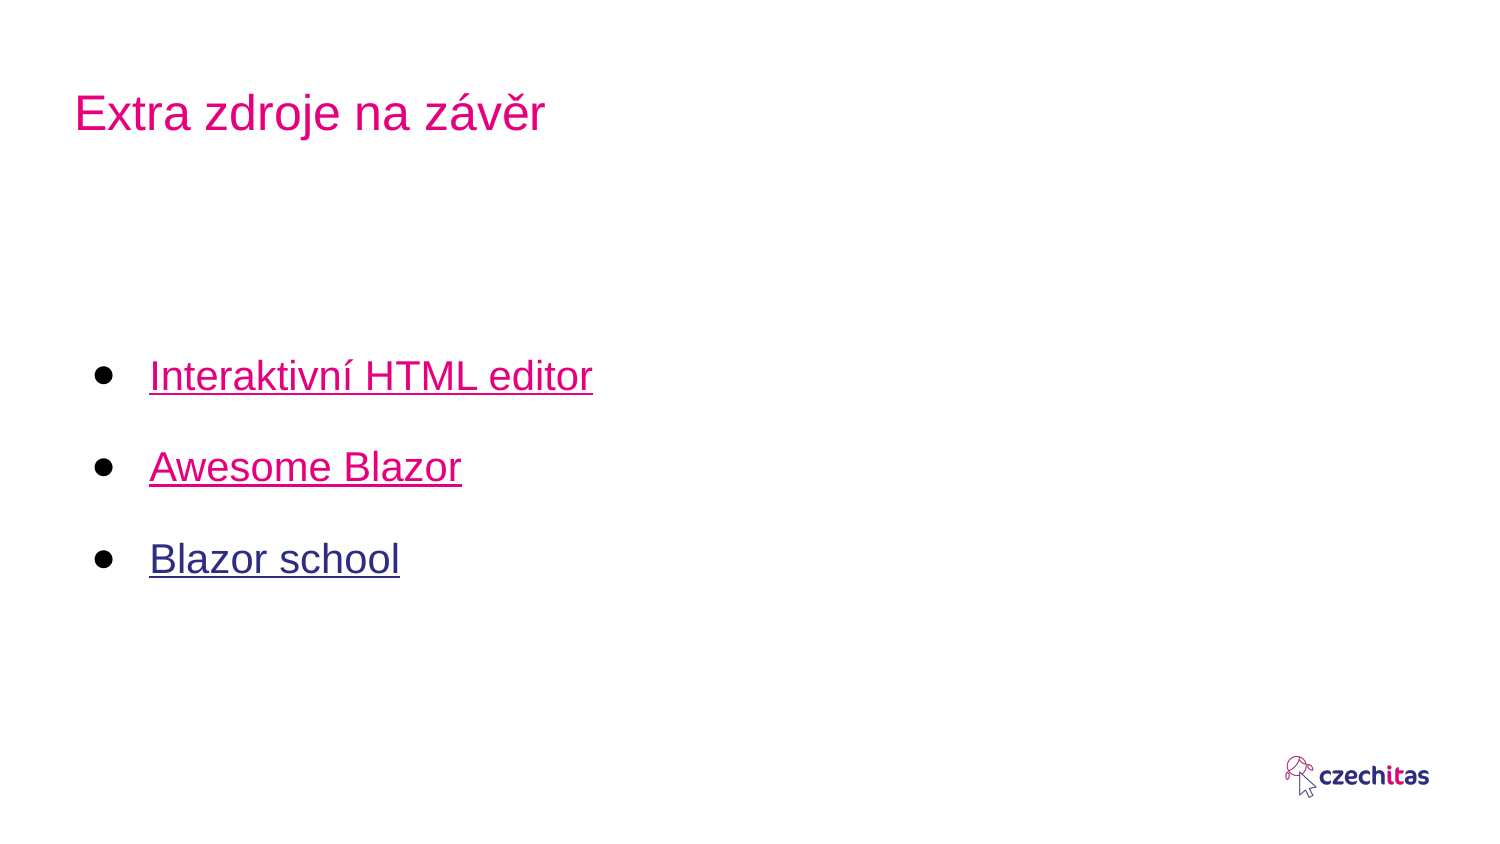

# Extra zdroje na závěr
Interaktivní HTML editor
Awesome Blazor
Blazor school